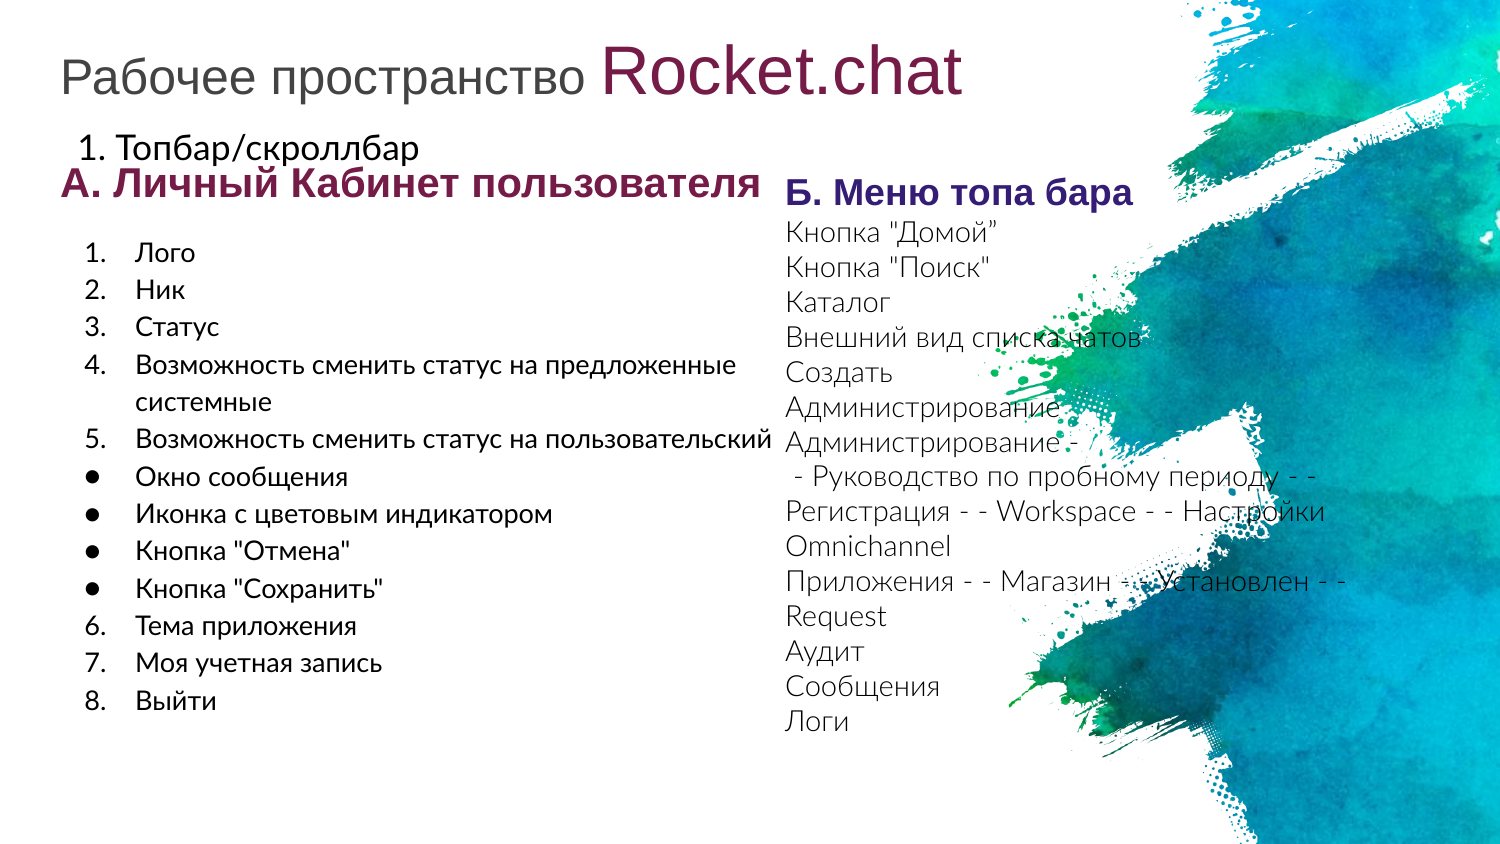

# Рабочее пространство Rocket.chat
1. Топбар/скроллбар
А. Личный Кабинет пользователя
Лого
Ник
Статус
Возможность сменить статус на предложенные системные
Возможность сменить статус на пользовательский
Окно сообщения
Иконка с цветовым индикатором
Кнопка "Отмена"
Кнопка "Сохранить"
Тема приложения
Моя учетная запись
Выйти

Б. Меню топа бара
Кнопка "Домой”
Кнопка "Поиск"
Каталог
Внешний вид списка чатов
Создать
Администрирование
Администрирование -
 - Руководство по пробному периоду - - Регистрация - - Workspace - - Настройки Omnichannel
Приложения - - Магазин - - Установлен - - Request
Аудит
Сообщения
Логи